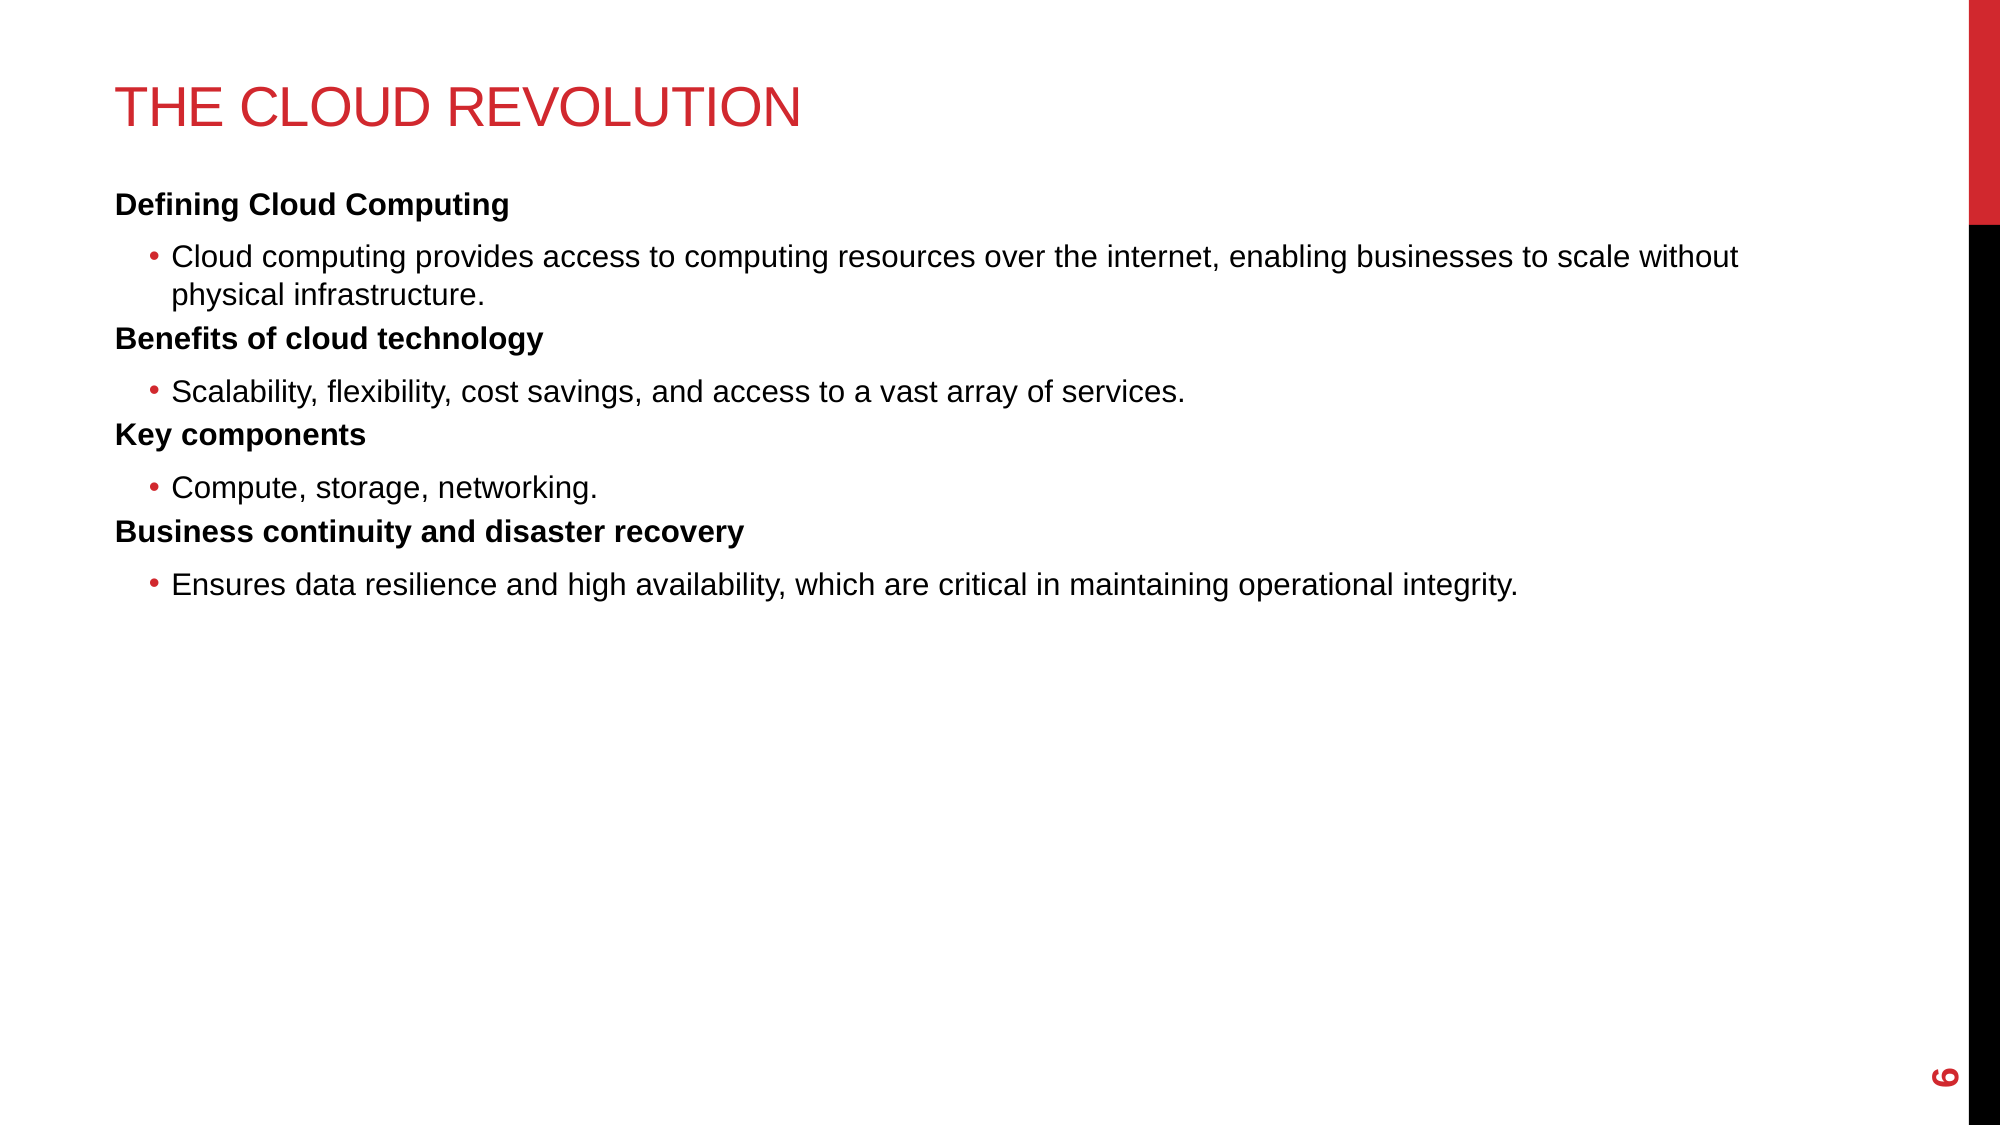

# The Cloud Revolution
Defining Cloud Computing
Cloud computing provides access to computing resources over the internet, enabling businesses to scale without physical infrastructure.
Benefits of cloud technology
Scalability, flexibility, cost savings, and access to a vast array of services.
Key components
Compute, storage, networking.
Business continuity and disaster recovery
Ensures data resilience and high availability, which are critical in maintaining operational integrity.
6